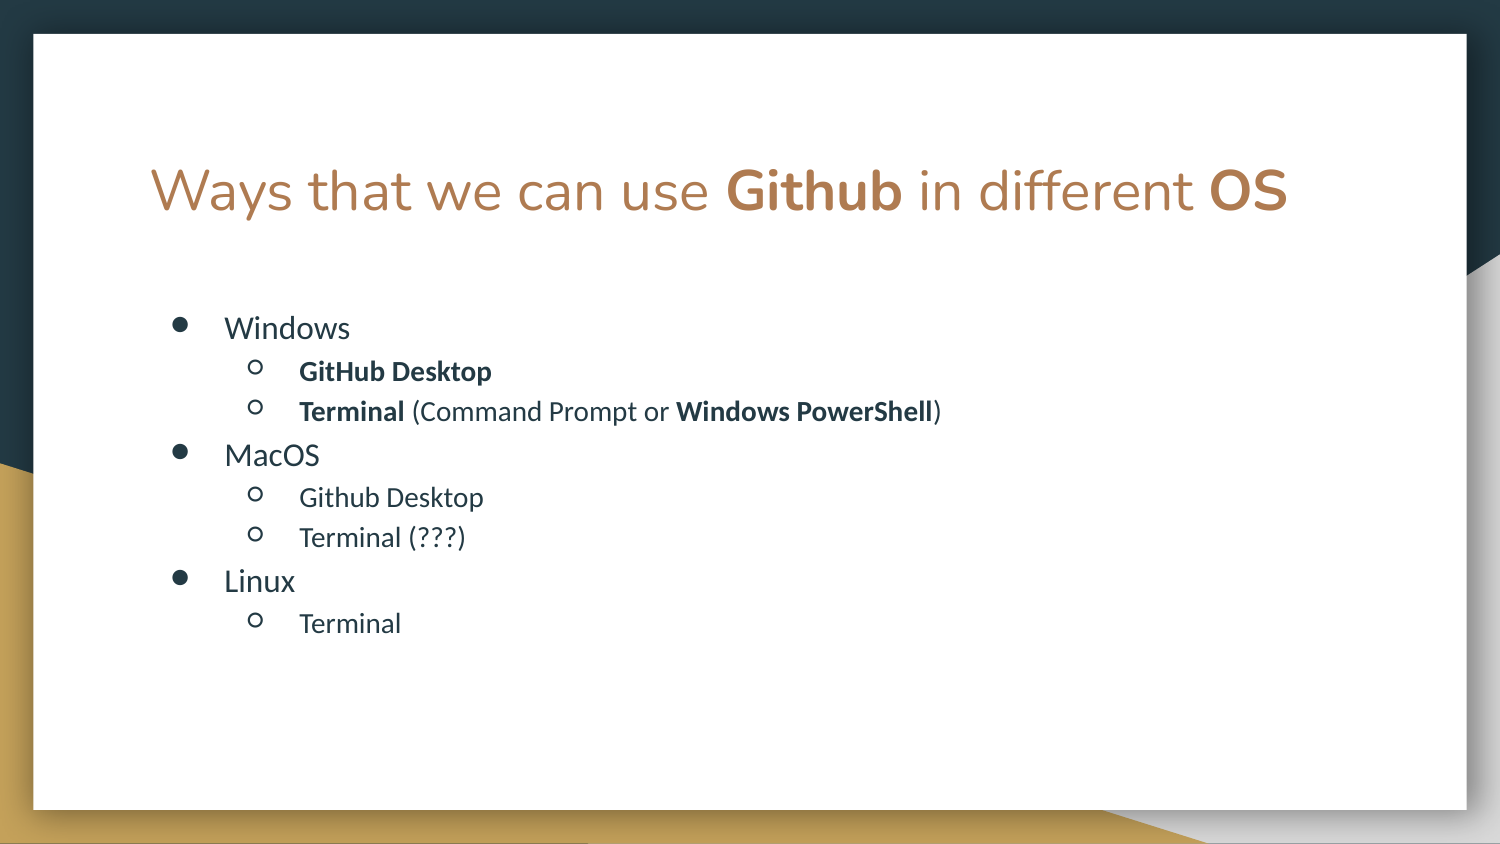

# Ways that we can use Github in different OS
Windows
GitHub Desktop
Terminal (Command Prompt or Windows PowerShell)
MacOS
Github Desktop
Terminal (???)
Linux
Terminal